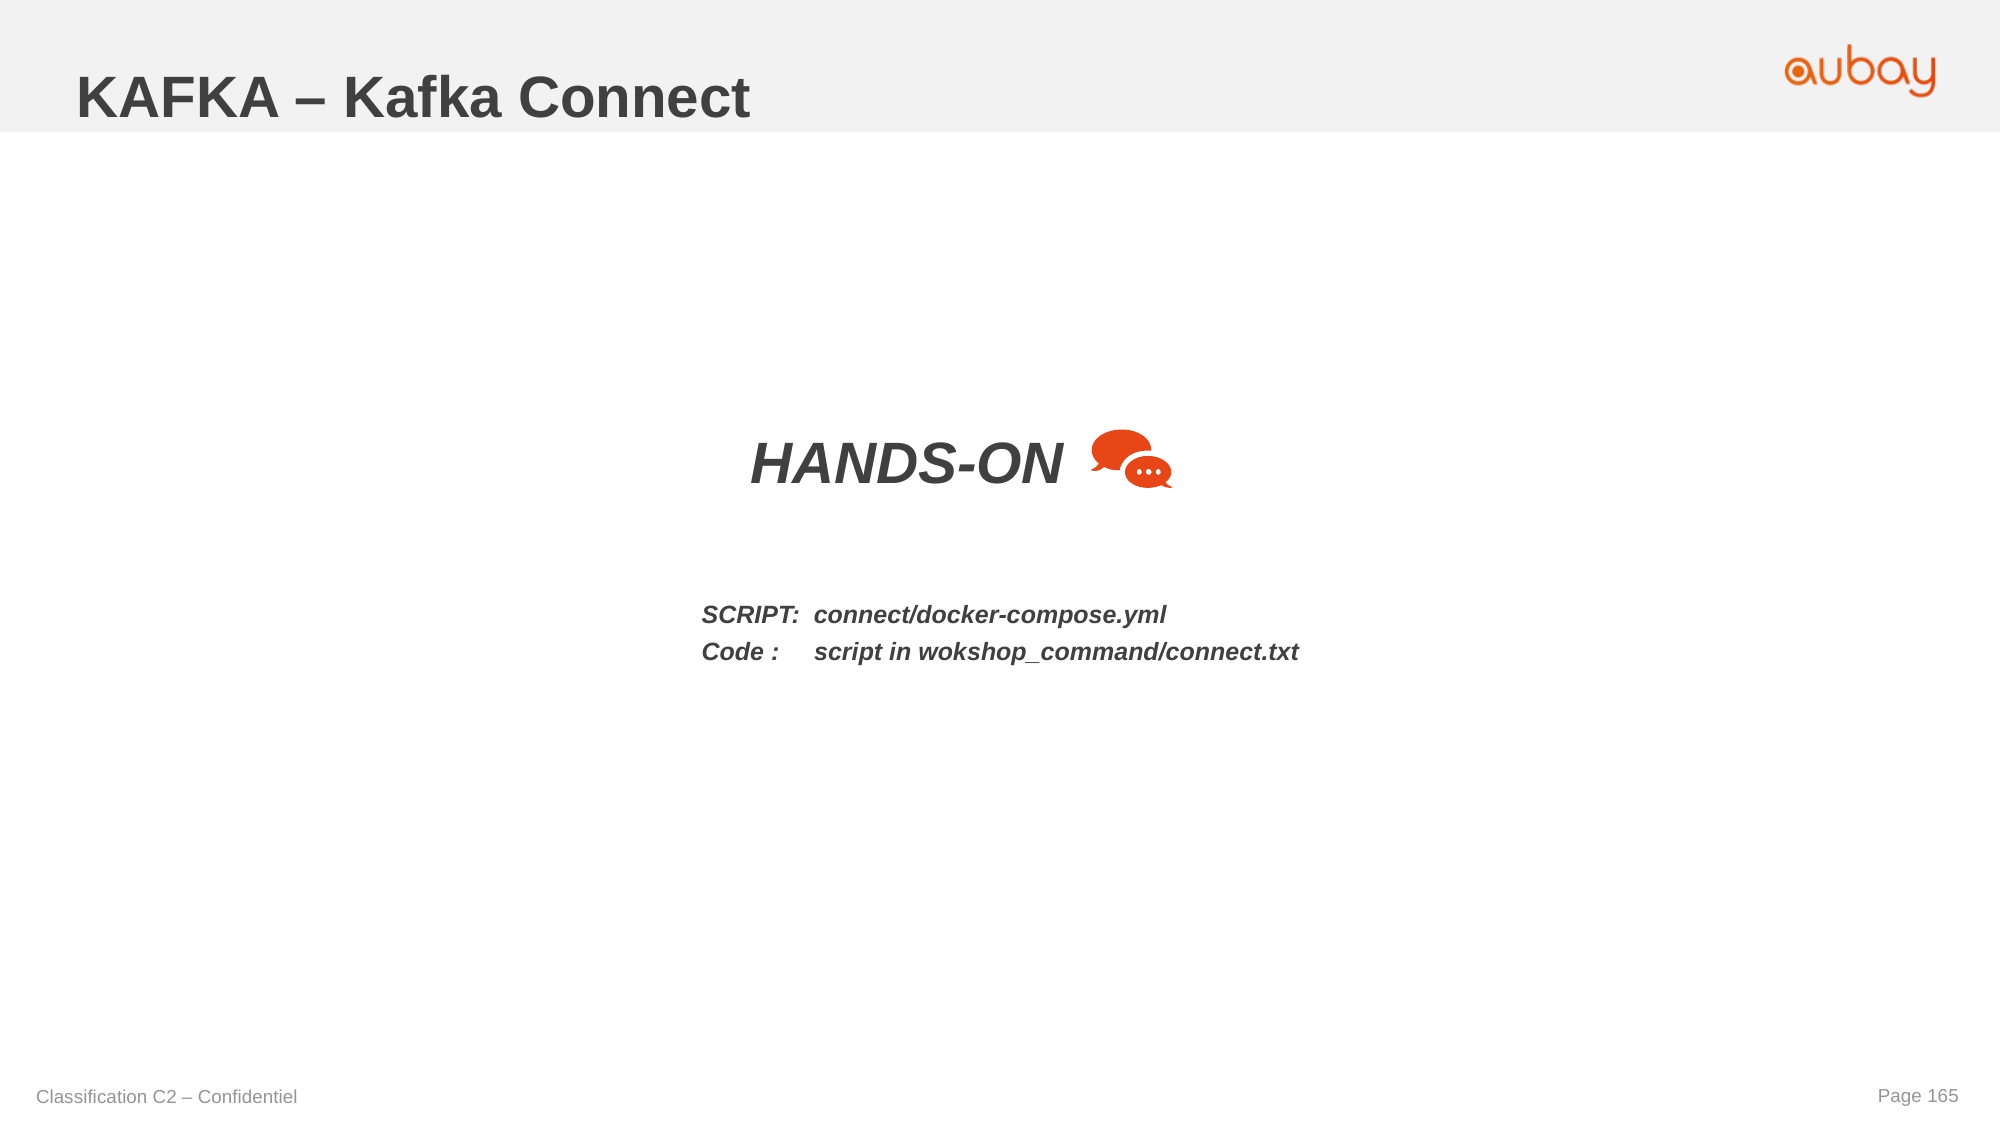

KAFKA – Kafka Connect

     	   HANDS-ON

  	SCRIPT:  connect/docker-compose.yml
	Code :     script in wokshop_command/connect.txt